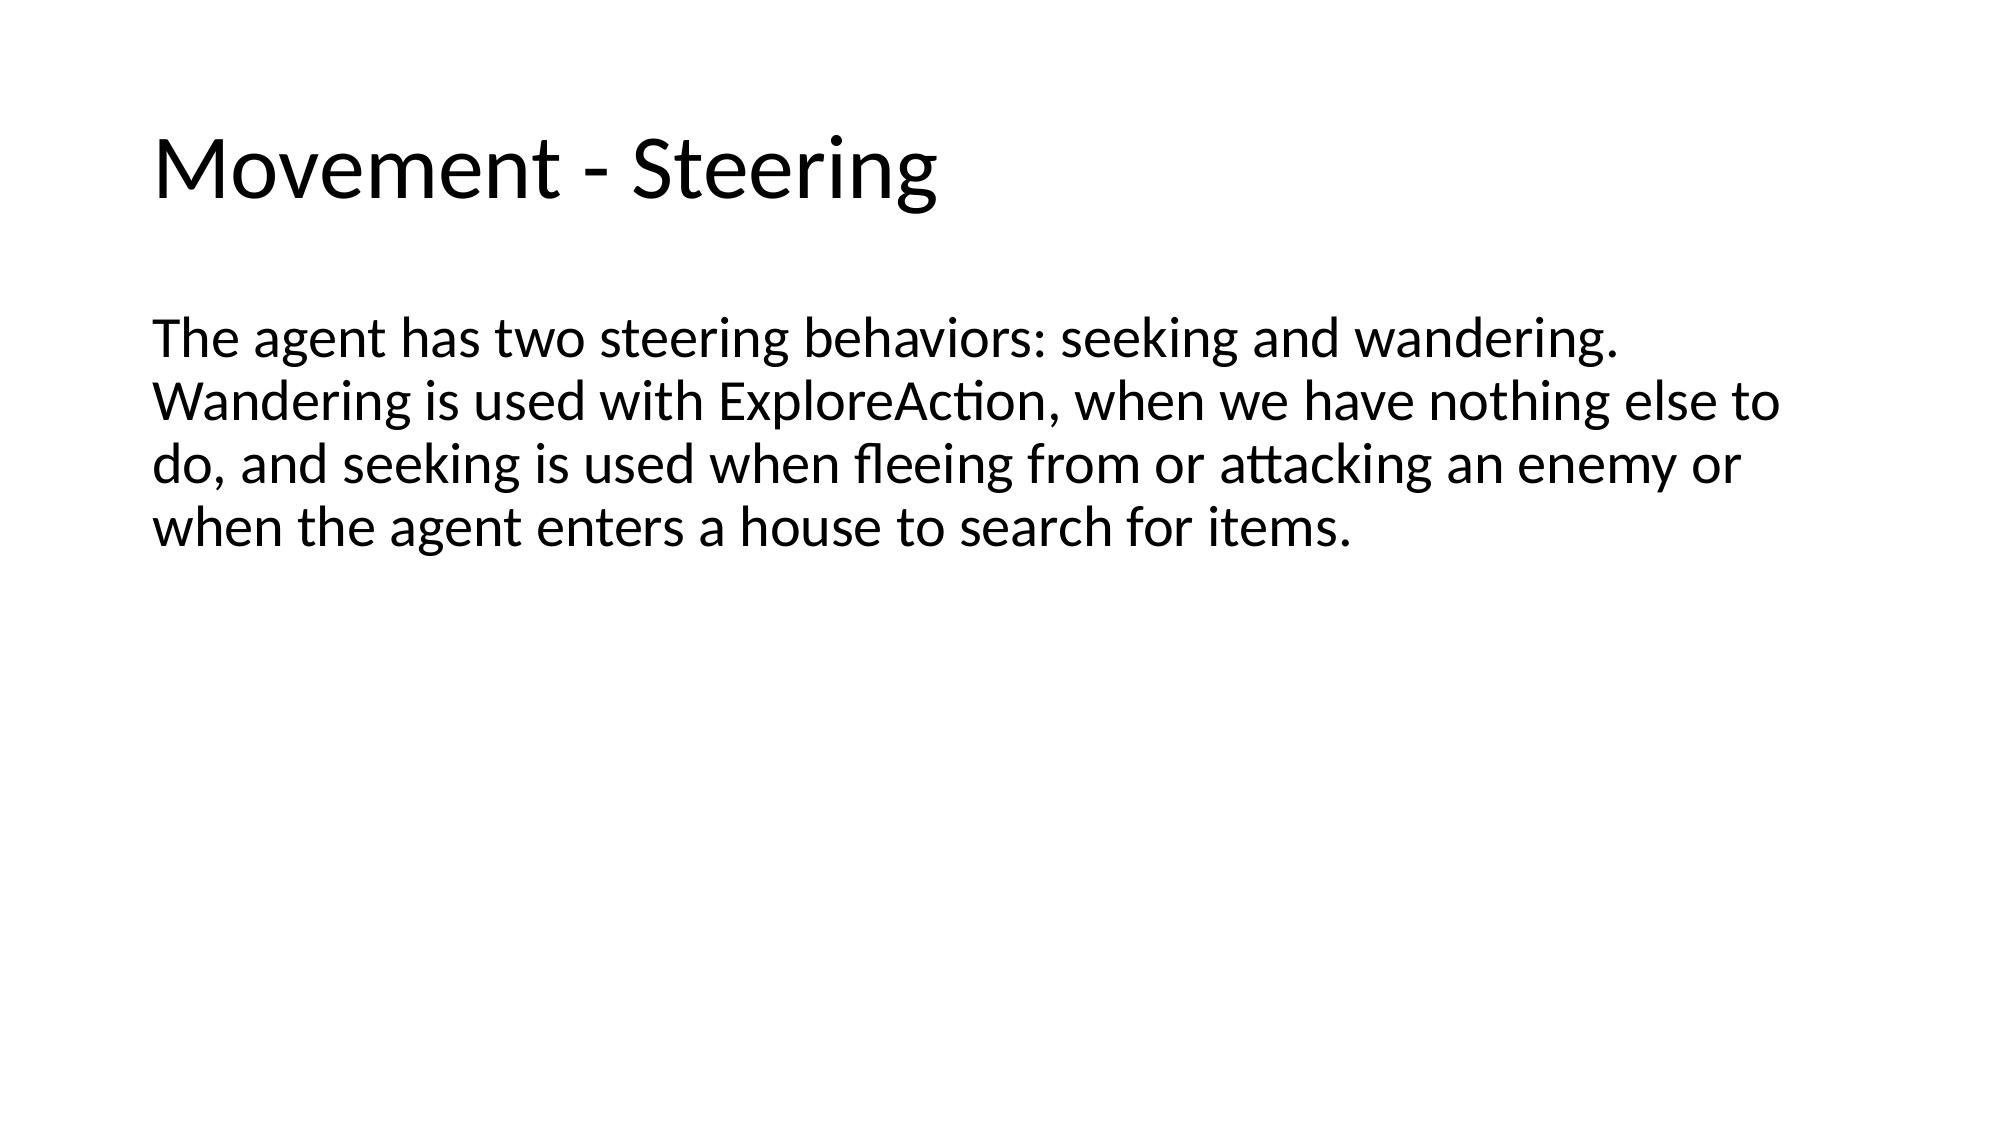

# Movement - Steering
The agent has two steering behaviors: seeking and wandering. Wandering is used with ExploreAction, when we have nothing else to do, and seeking is used when fleeing from or attacking an enemy or when the agent enters a house to search for items.